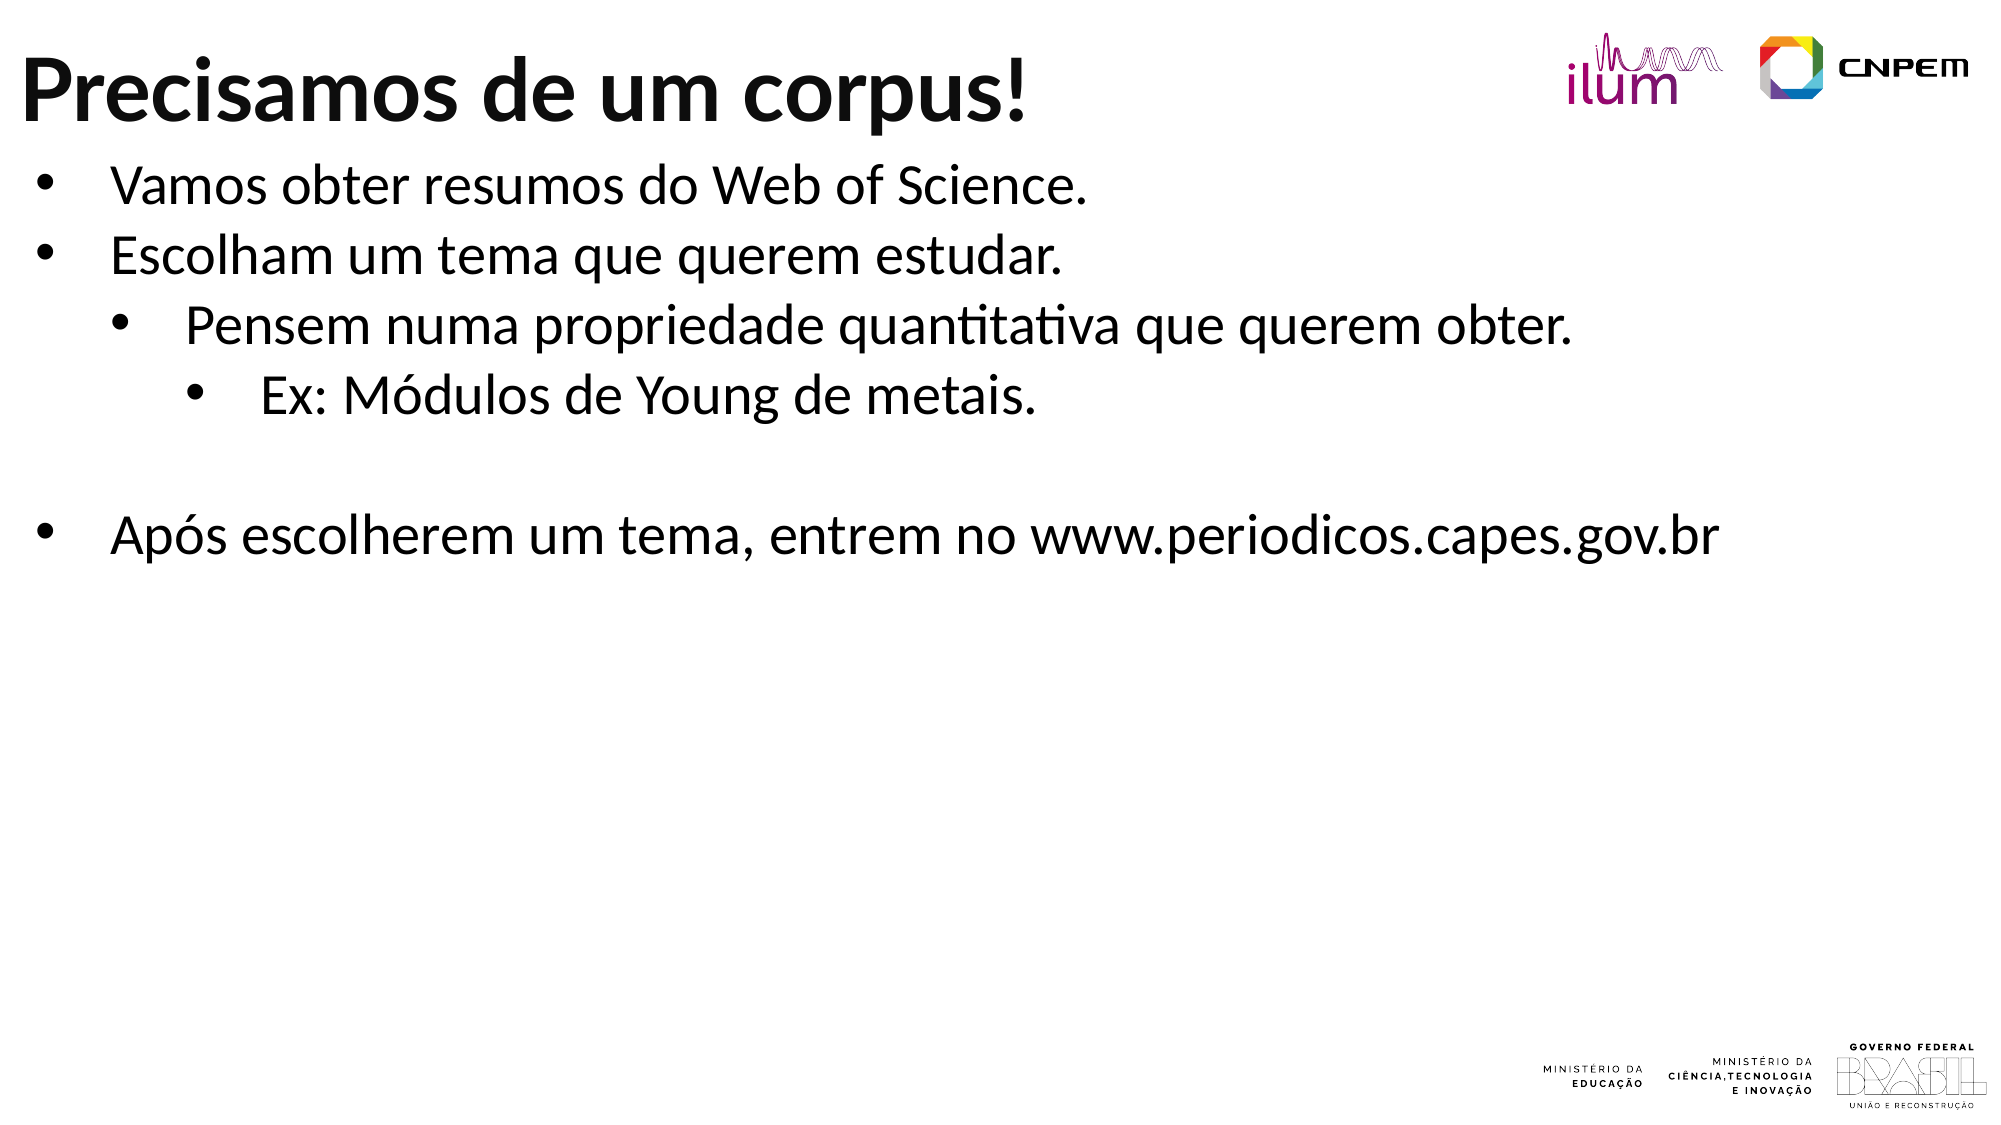

Precisamos de um corpus!
Vamos obter resumos do Web of Science.
Escolham um tema que querem estudar.
Pensem numa propriedade quantitativa que querem obter.
Ex: Módulos de Young de metais.

Após escolherem um tema, entrem no www.periodicos.capes.gov.br